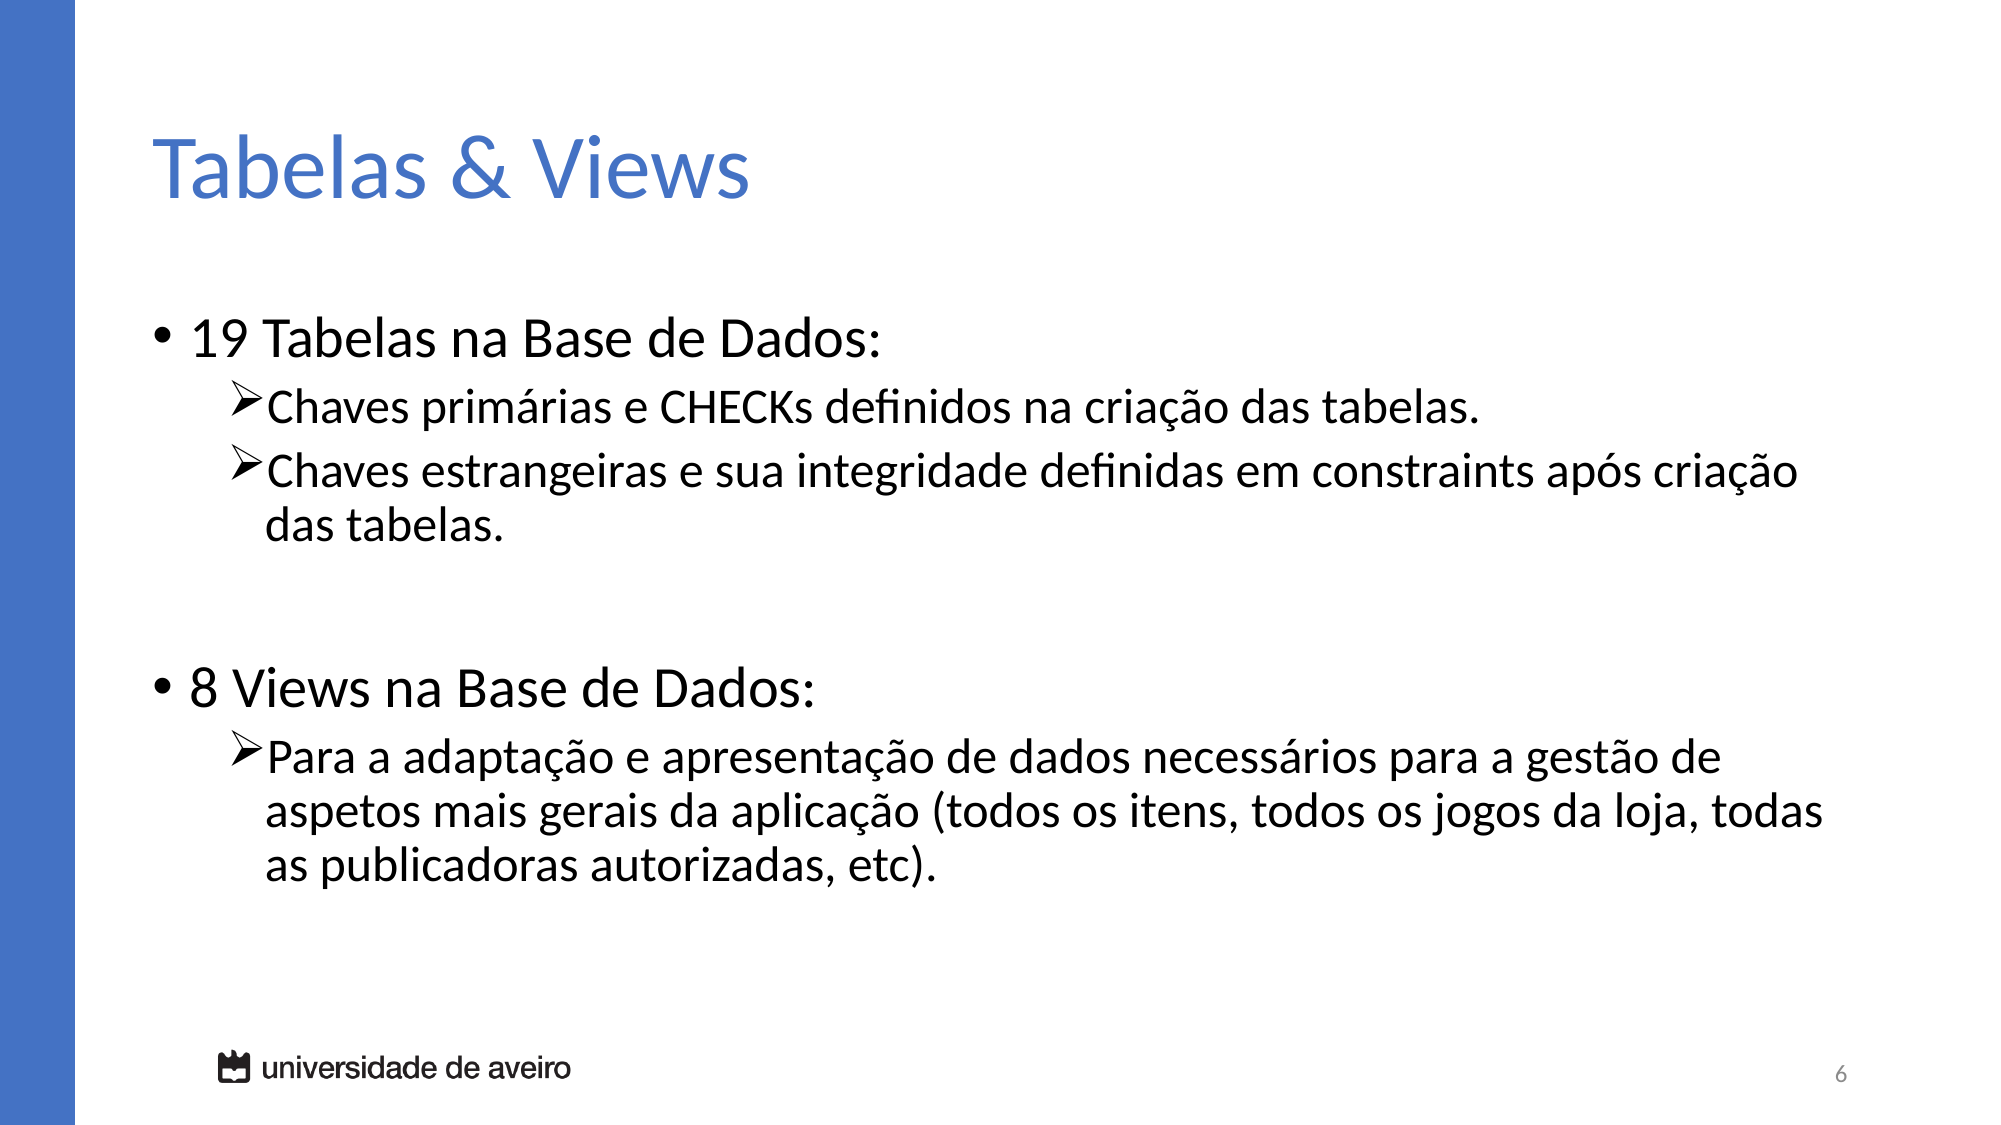

# Tabelas & Views
19 Tabelas na Base de Dados:
Chaves primárias e CHECKs definidos na criação das tabelas.
Chaves estrangeiras e sua integridade definidas em constraints após criação das tabelas.

8 Views na Base de Dados:
Para a adaptação e apresentação de dados necessários para a gestão de aspetos mais gerais da aplicação (todos os itens, todos os jogos da loja, todas as publicadoras autorizadas, etc).

6